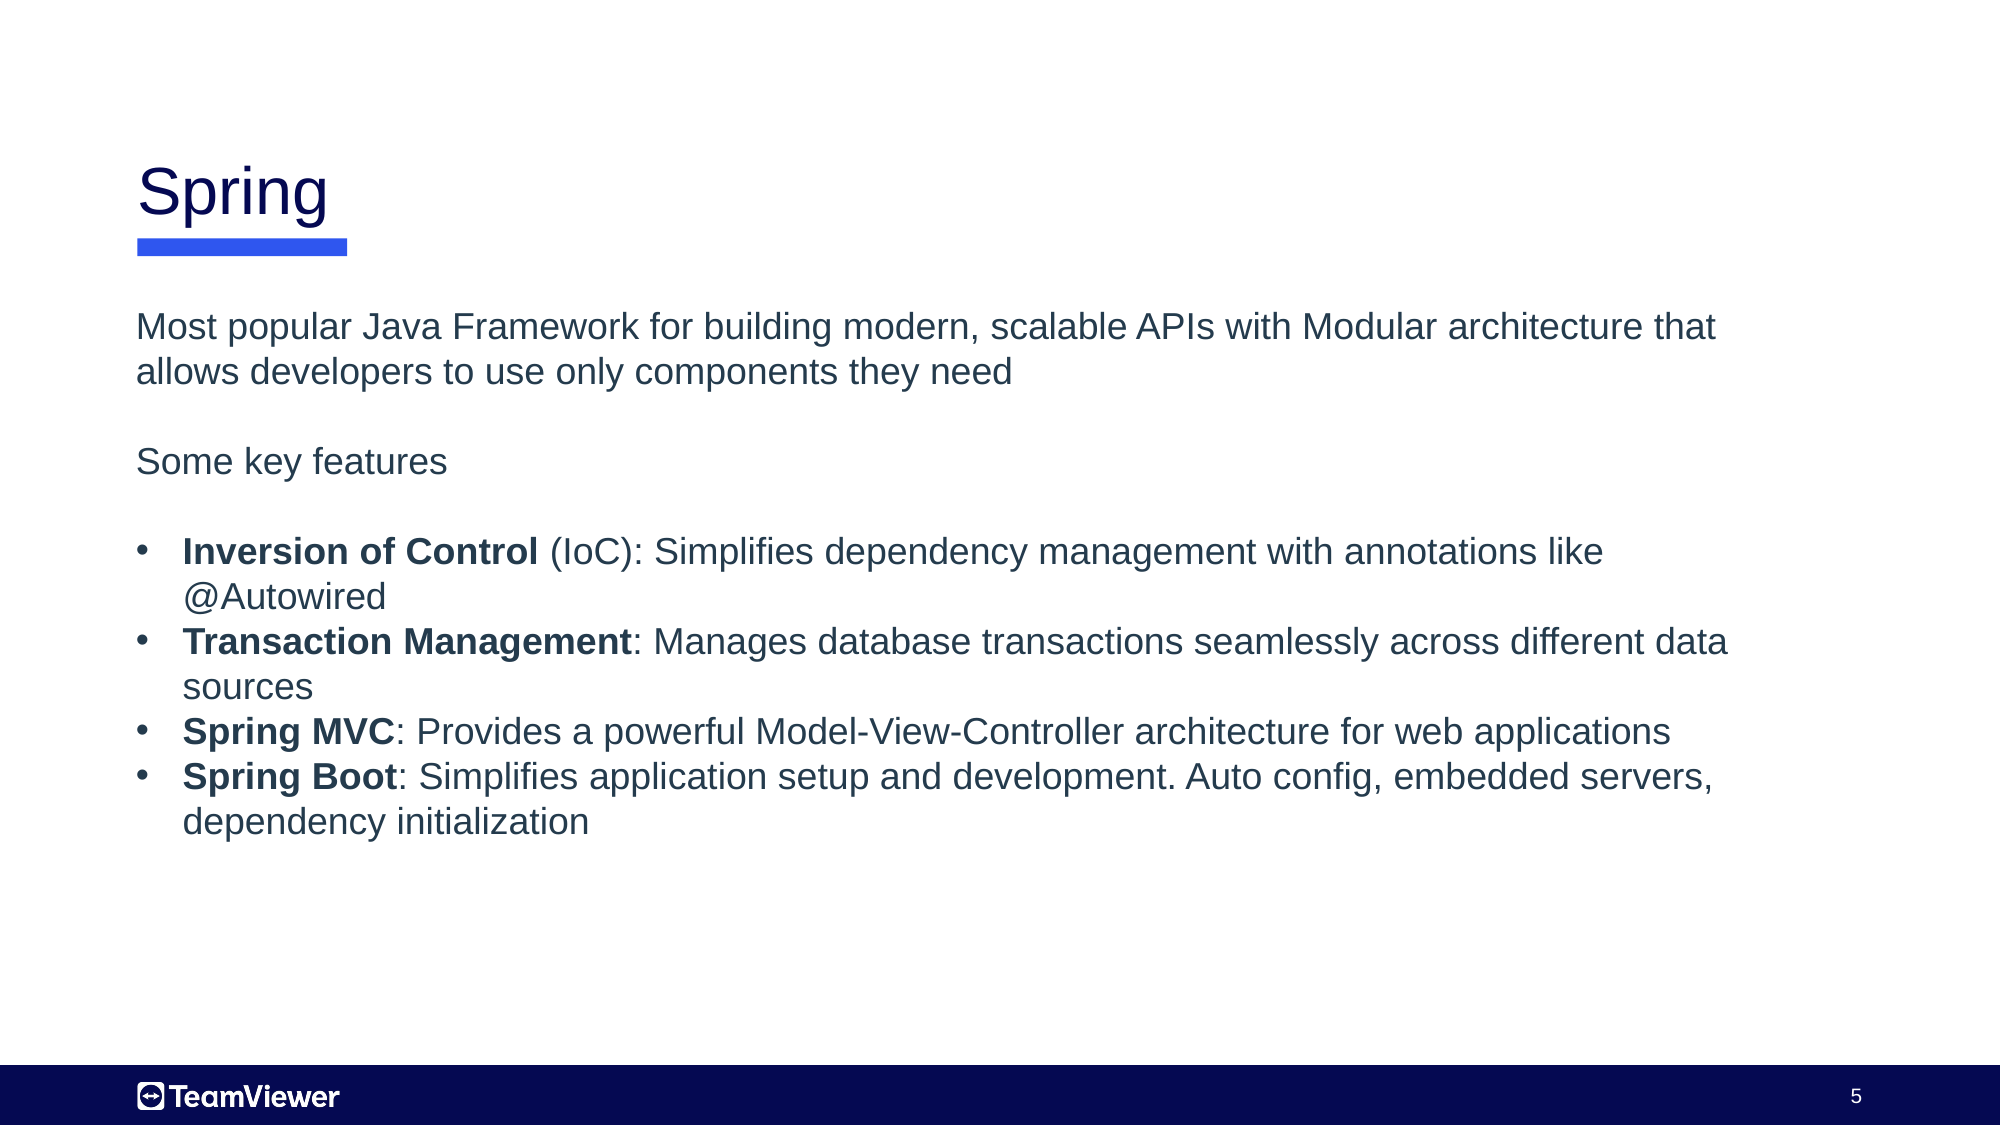

# Spring

Most popular Java Framework for building modern, scalable APIs with Modular architecture that allows developers to use only components they need

Some key features

Inversion of Control (IoC): Simplifies dependency management with annotations like @Autowired
Transaction Management: Manages database transactions seamlessly across different data sources
Spring MVC: Provides a powerful Model-View-Controller architecture for web applications
Spring Boot: Simplifies application setup and development. Auto config, embedded servers, dependency initialization

5